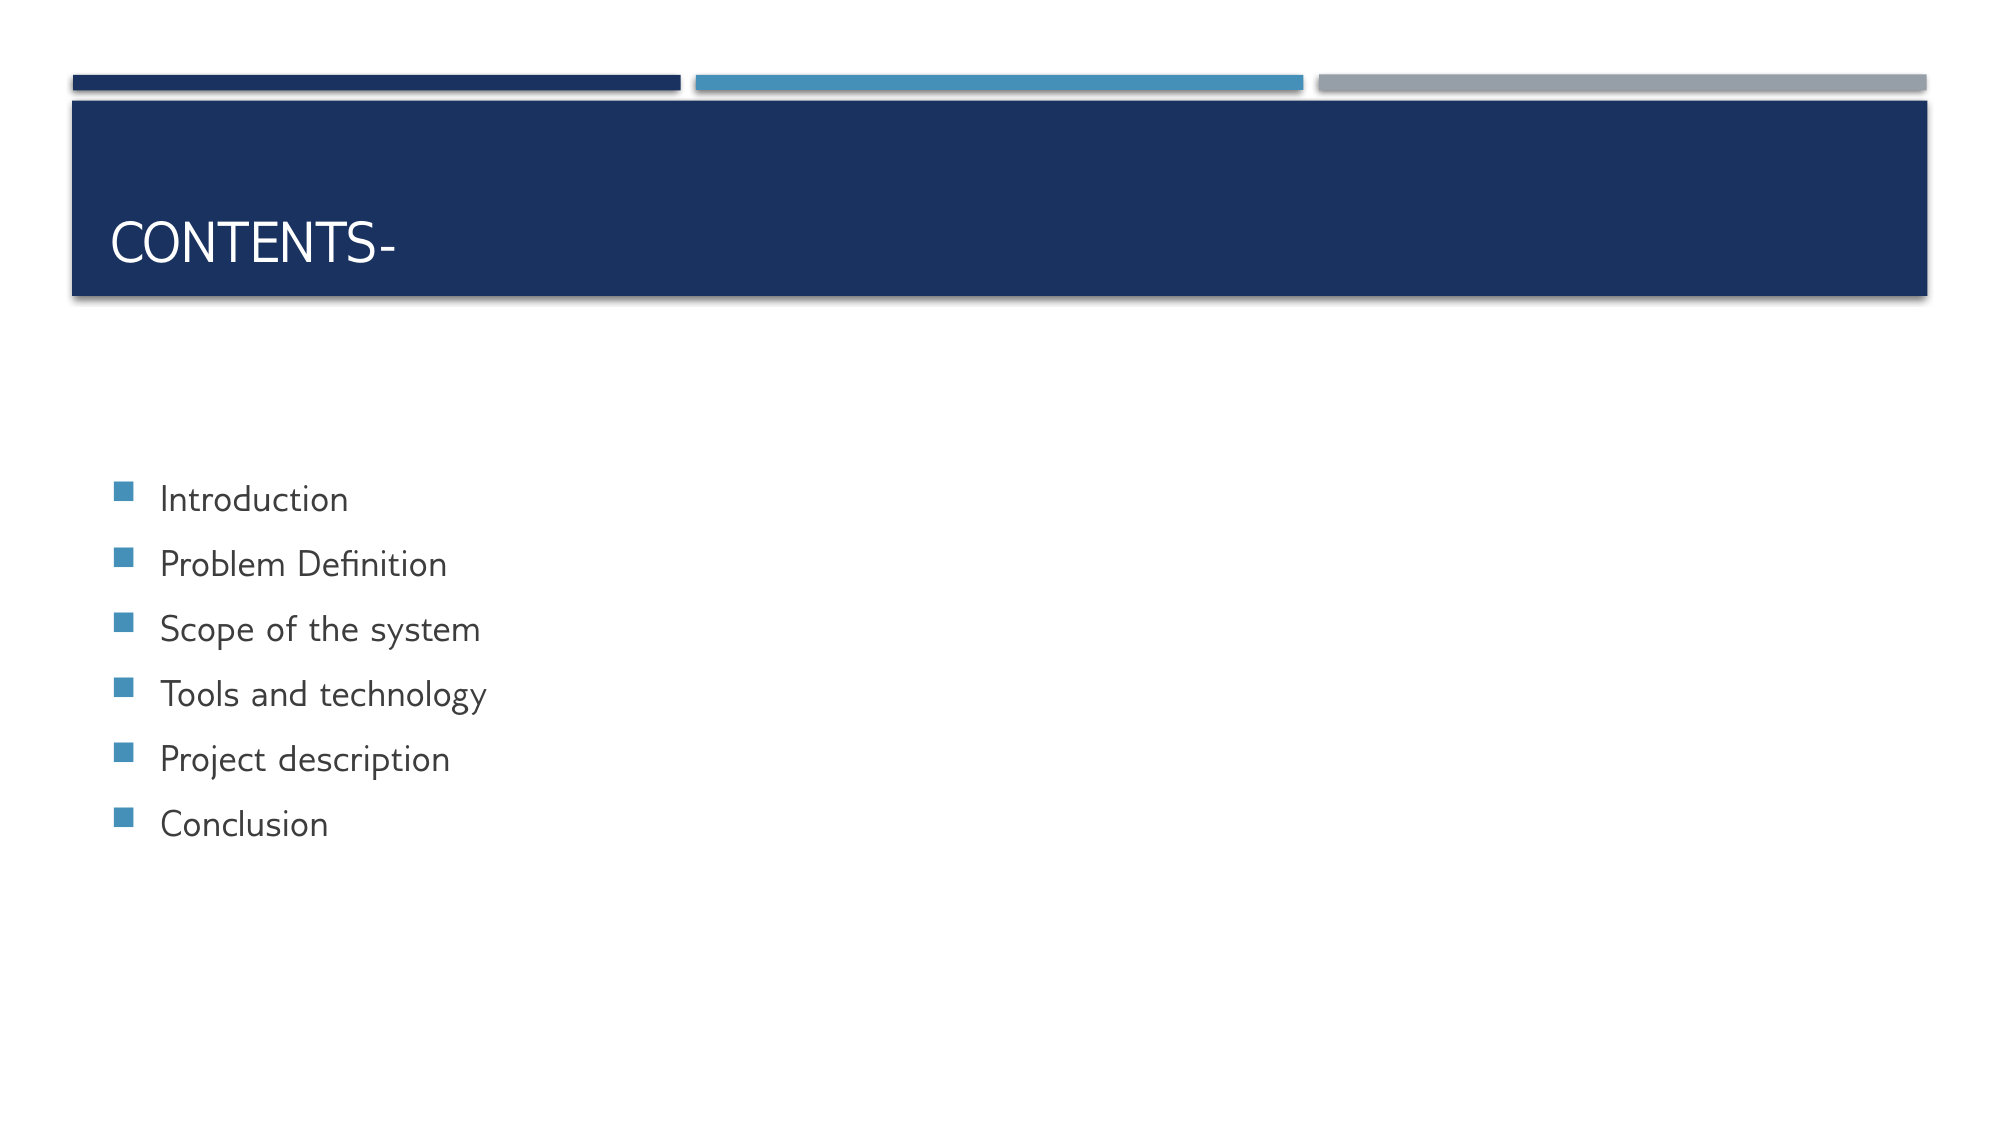

# Contents-
Introduction
Problem Definition
Scope of the system
Tools and technology
Project description
Conclusion